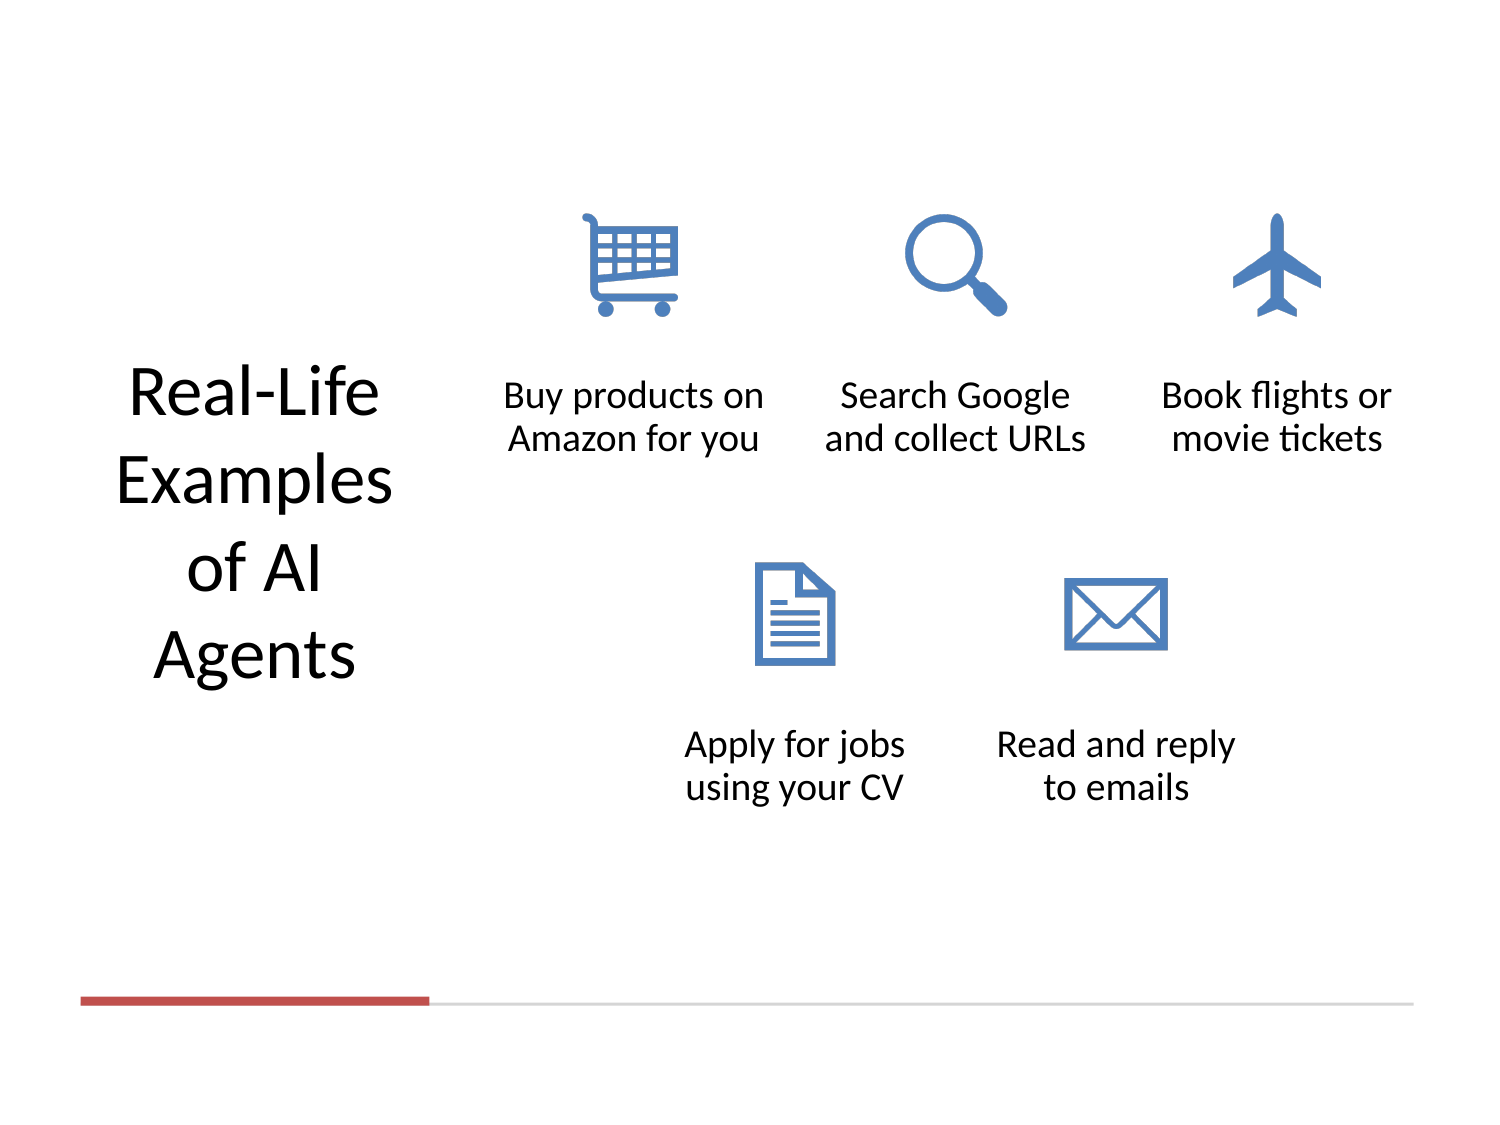

# Real-Life Examples of AI Agents
Buy products on Amazon for you
Search Google and collect URLs
Book flights or movie tickets
Apply for jobs using your CV
Read and reply to emails